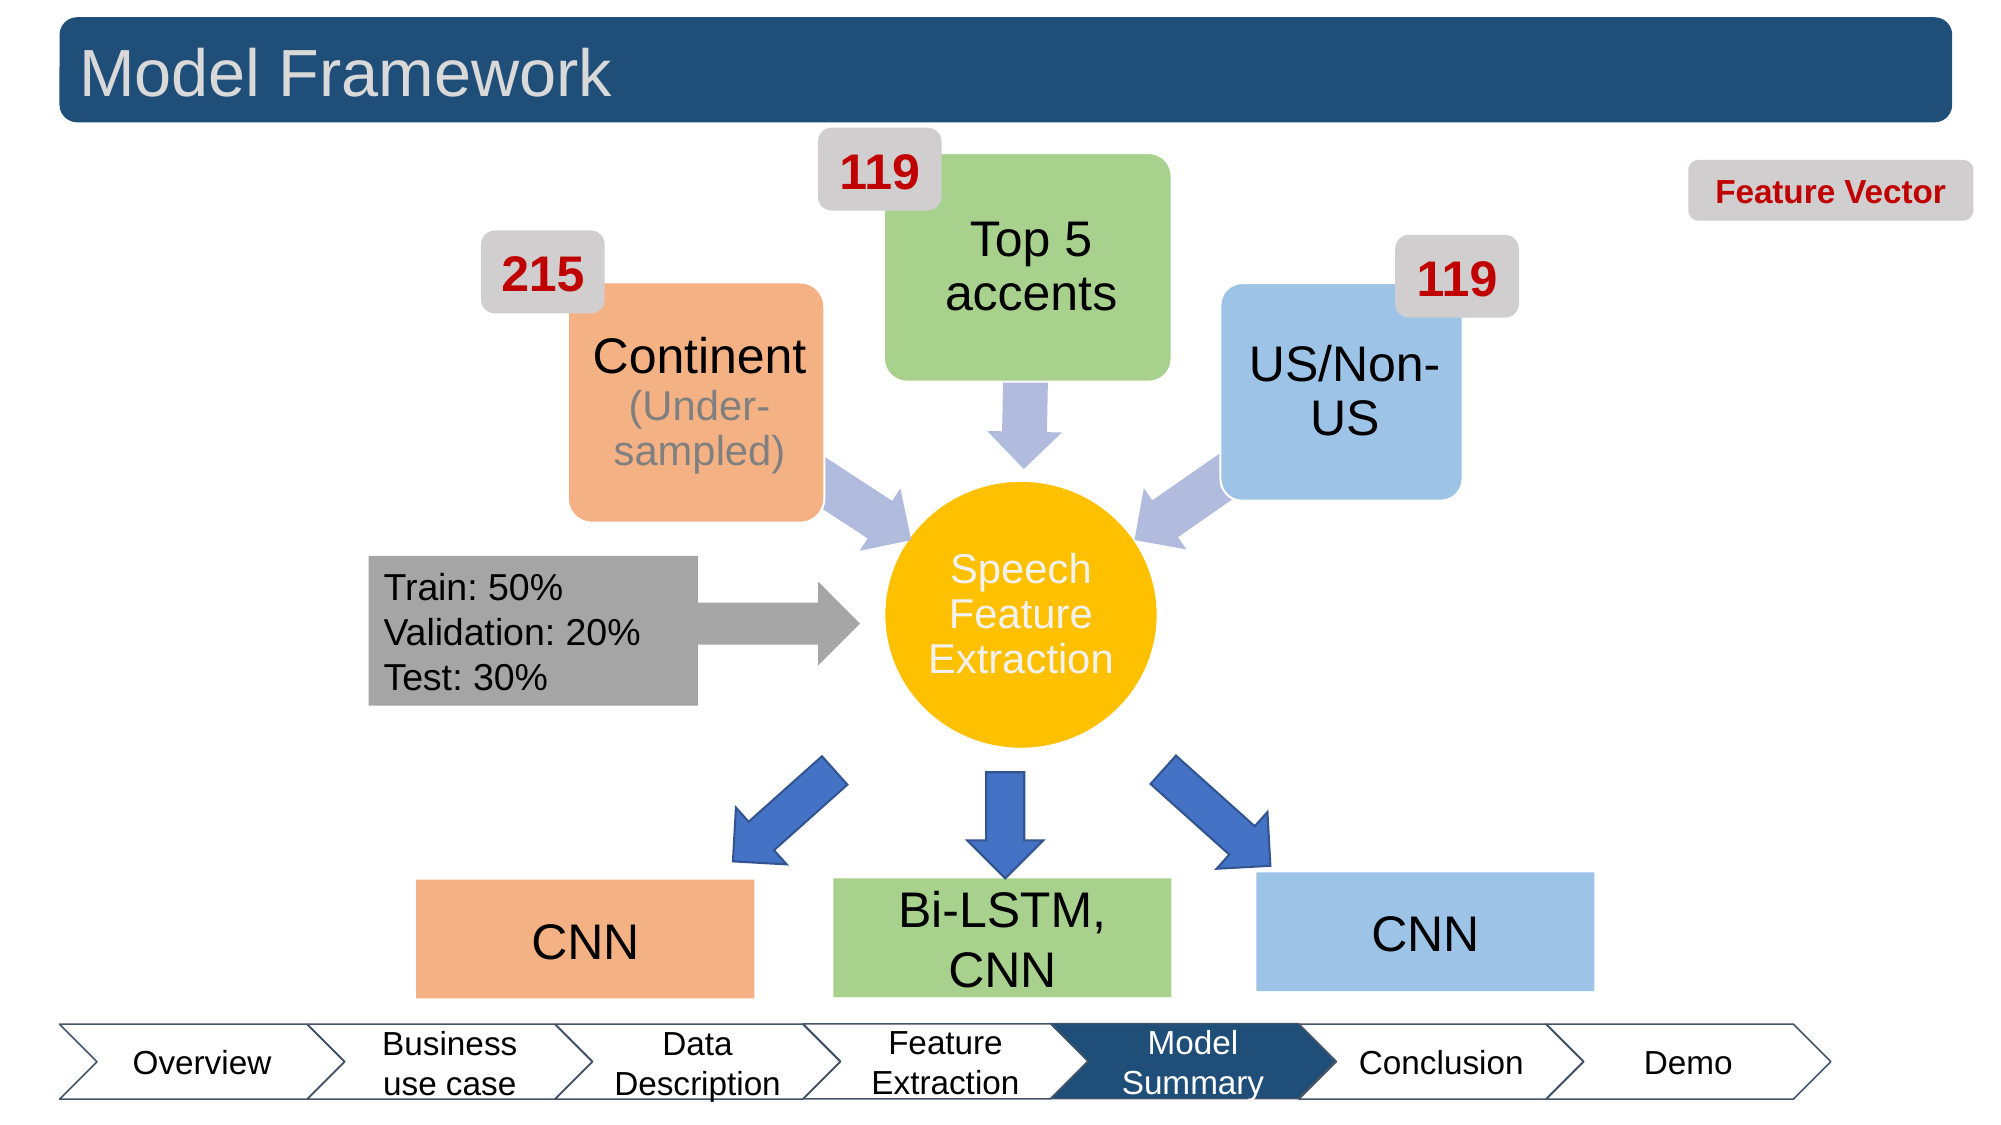

Model Framework
119
Speech Feature Extraction
Continent (Under-sampled)
Top 5 accents
US/Non-US
Feature Vector
215
119
Train: 50%
Validation: 20%
Test: 30%

CNN
Bi-LSTM, CNN
CNN
Model Summary
Feature Extraction
Conclusion
Overview
Business use case
Data Description
Demo